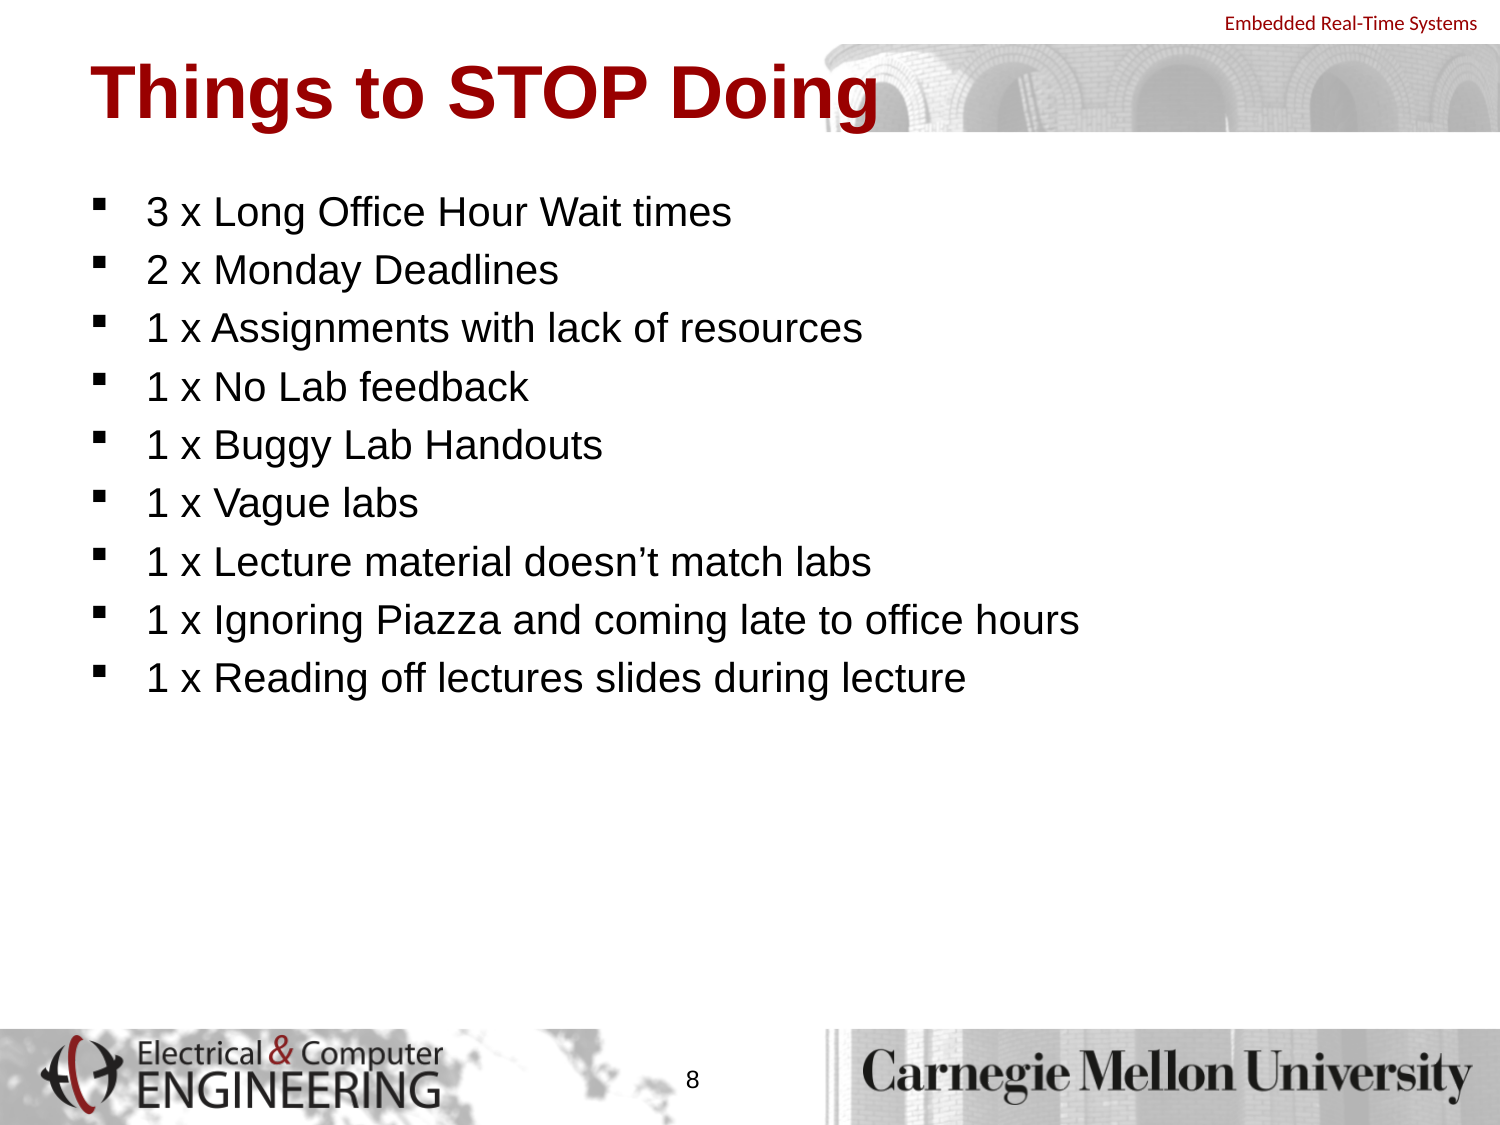

# Things to STOP Doing
3 x Long Office Hour Wait times
2 x Monday Deadlines
1 x Assignments with lack of resources
1 x No Lab feedback
1 x Buggy Lab Handouts
1 x Vague labs
1 x Lecture material doesn’t match labs
1 x Ignoring Piazza and coming late to office hours
1 x Reading off lectures slides during lecture

8